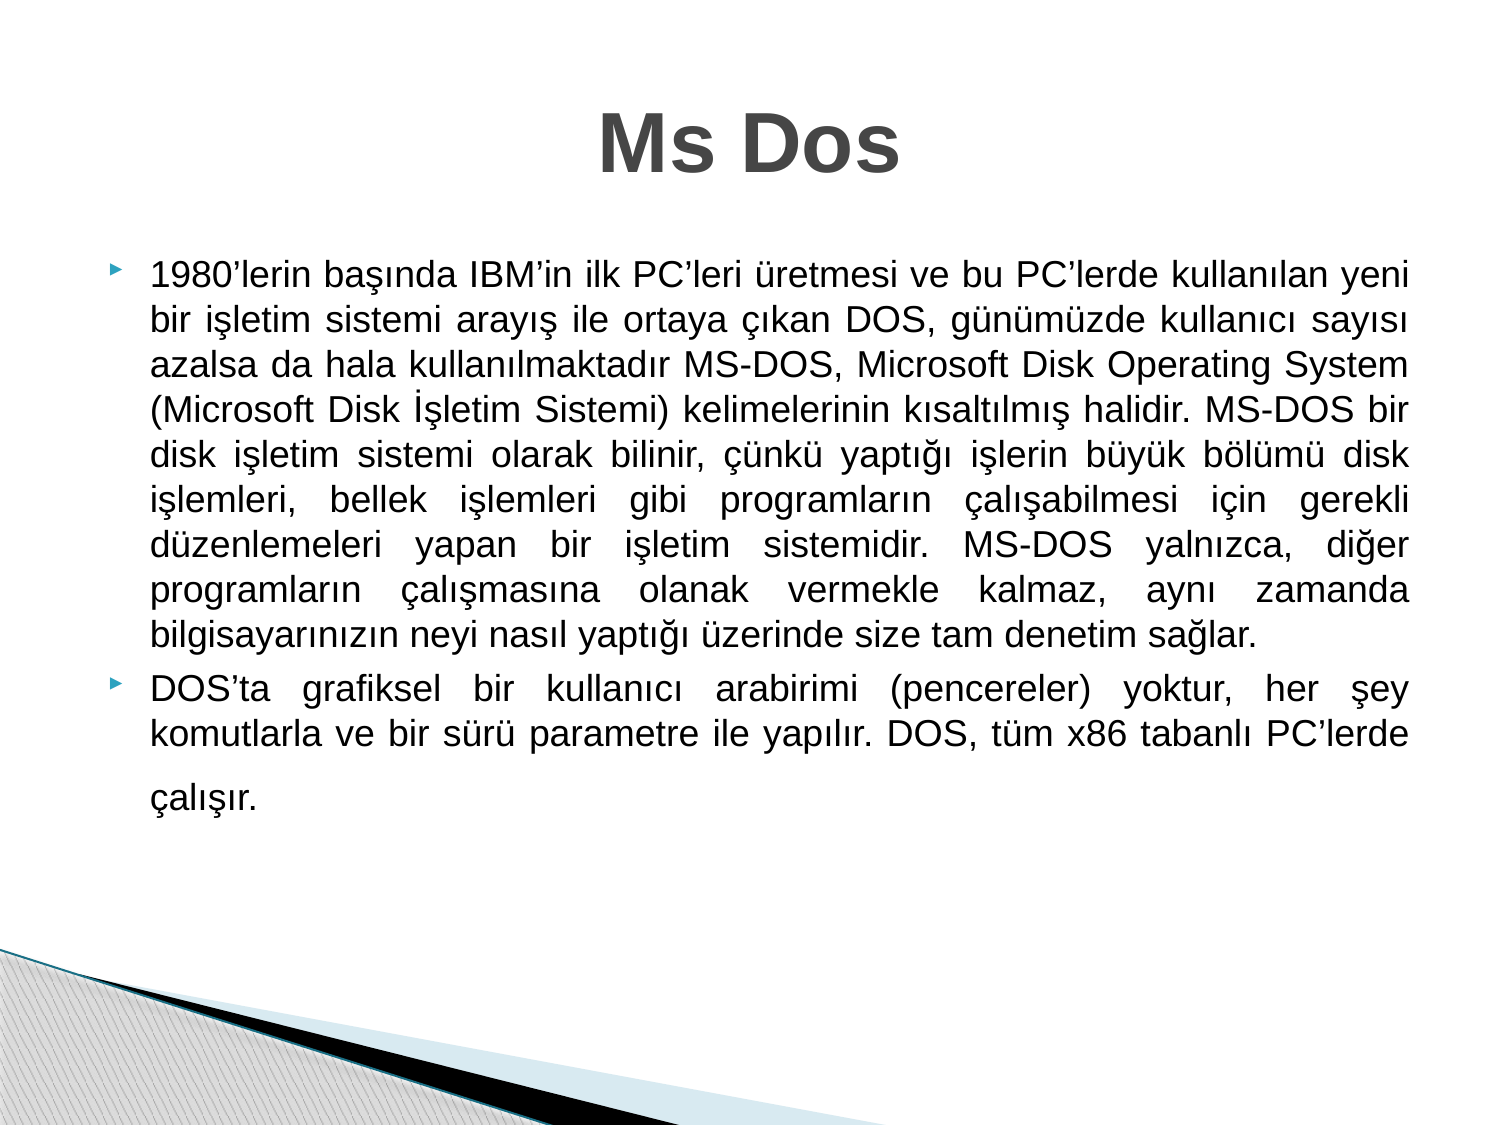

# Ms Dos
1980’lerin başında IBM’in ilk PC’leri üretmesi ve bu PC’lerde kullanılan yeni bir işletim sistemi arayış ile ortaya çıkan DOS, günümüzde kullanıcı sayısı azalsa da hala kullanılmaktadır MS-DOS, Microsoft Disk Operating System (Microsoft Disk İşletim Sistemi) kelimelerinin kısaltılmış halidir. MS-DOS bir disk işletim sistemi olarak bilinir, çünkü yaptığı işlerin büyük bölümü disk işlemleri, bellek işlemleri gibi programların çalışabilmesi için gerekli düzenlemeleri yapan bir işletim sistemidir. MS-DOS yalnızca, diğer programların çalışmasına olanak vermekle kalmaz, aynı zamanda bilgisayarınızın neyi nasıl yaptığı üzerinde size tam denetim sağlar.
DOS’ta grafiksel bir kullanıcı arabirimi (pencereler) yoktur, her şey komutlarla ve bir sürü parametre ile yapılır. DOS, tüm x86 tabanlı PC’lerde çalışır.